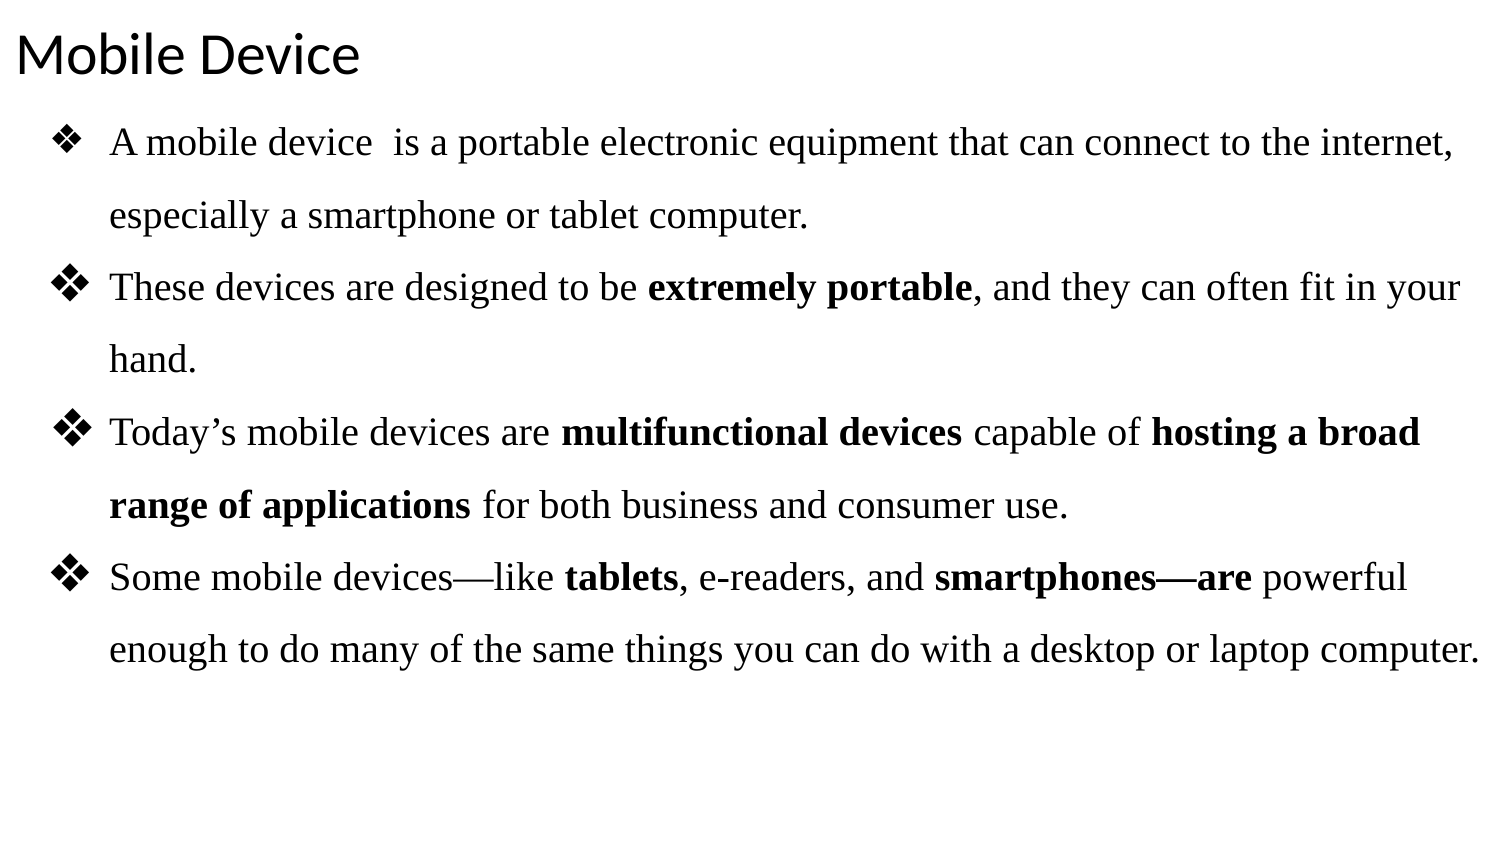

# Mobile Device
A mobile device  is a portable electronic equipment that can connect to the internet, especially a smartphone or tablet computer.
These devices are designed to be extremely portable, and they can often fit in your hand.
Today’s mobile devices are multifunctional devices capable of hosting a broad range of applications for both business and consumer use.
Some mobile devices—like tablets, e-readers, and smartphones—are powerful enough to do many of the same things you can do with a desktop or laptop computer.